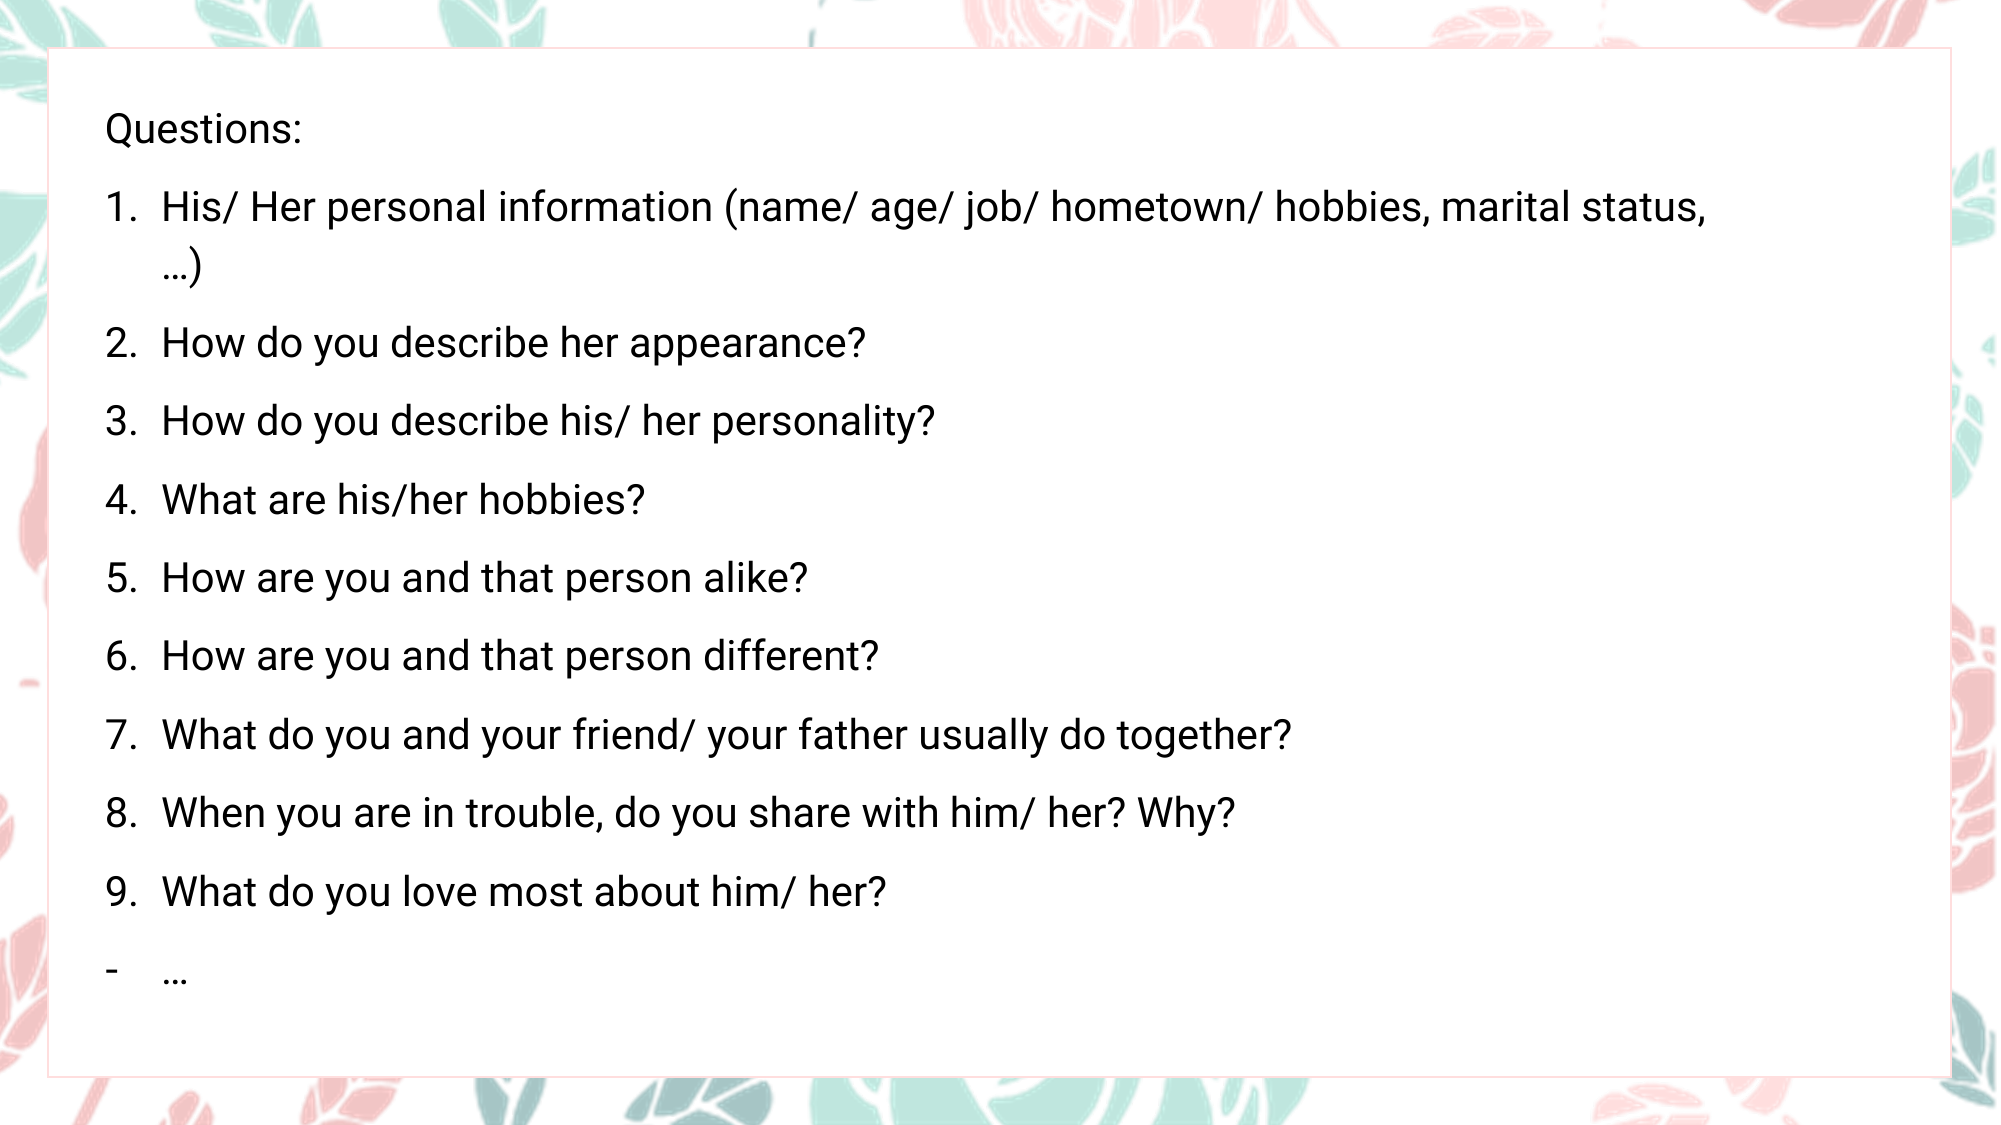

Questions:
His/ Her personal information (name/ age/ job/ hometown/ hobbies, marital status,…)
How do you describe her appearance?
How do you describe his/ her personality?
What are his/her hobbies?
How are you and that person alike?
How are you and that person different?
What do you and your friend/ your father usually do together?
When you are in trouble, do you share with him/ her? Why?
What do you love most about him/ her?
…